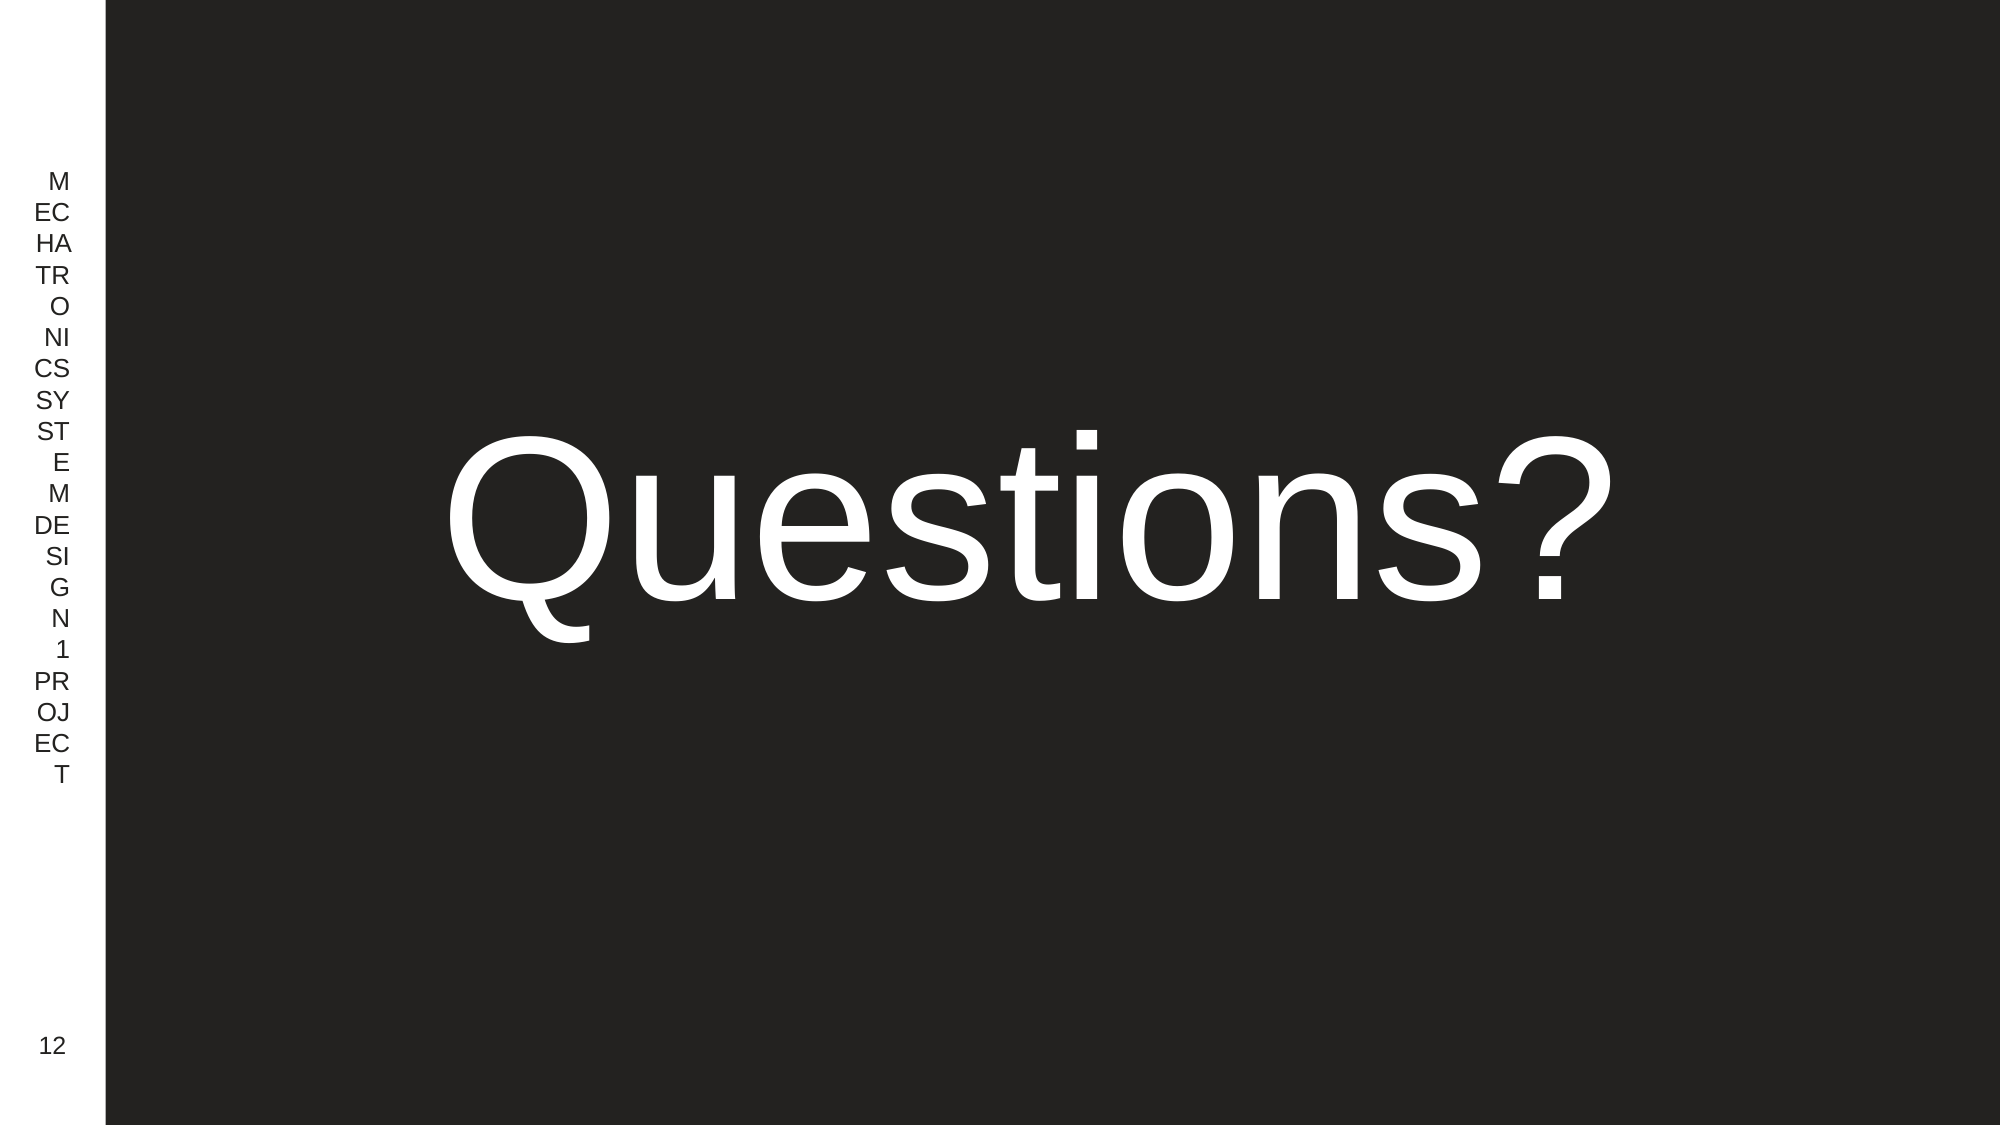

MECHATRONICS SYSTEM DESIGN 1 PROJECT
# Questions?
12